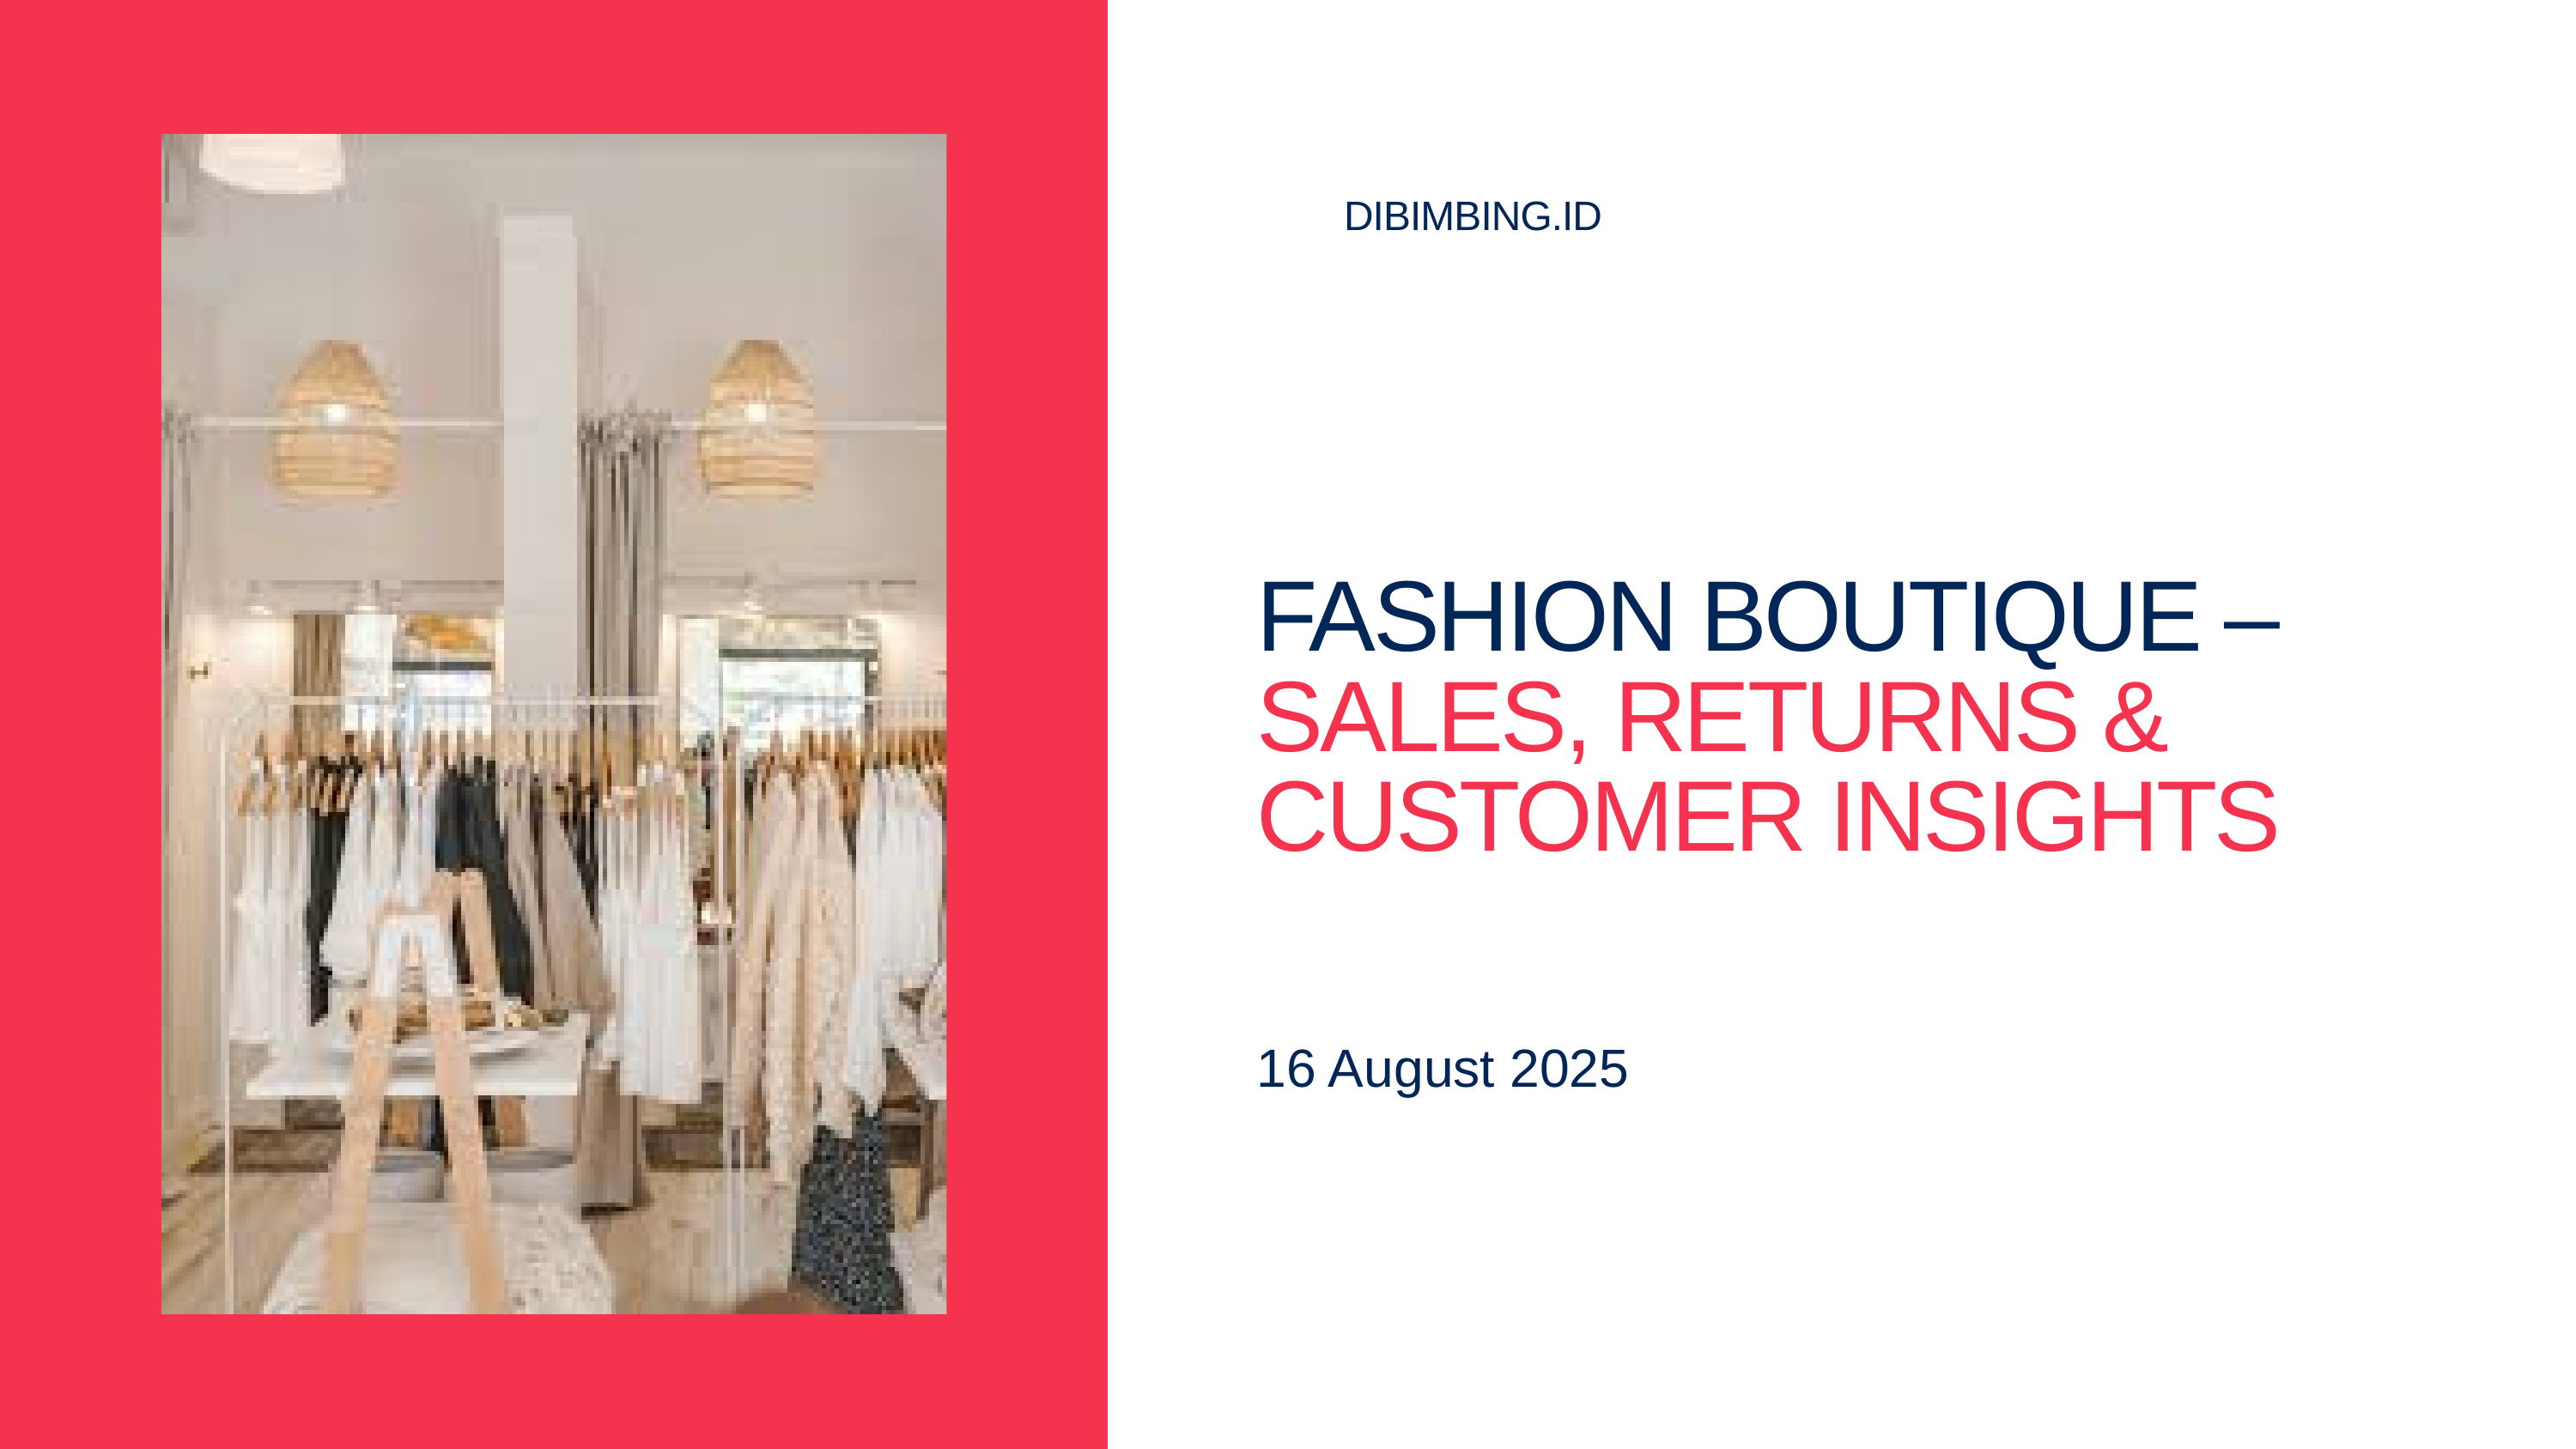

DIBIMBING.ID
FASHION BOUTIQUE –  SALES, RETURNS & CUSTOMER INSIGHTS
16 August 2025